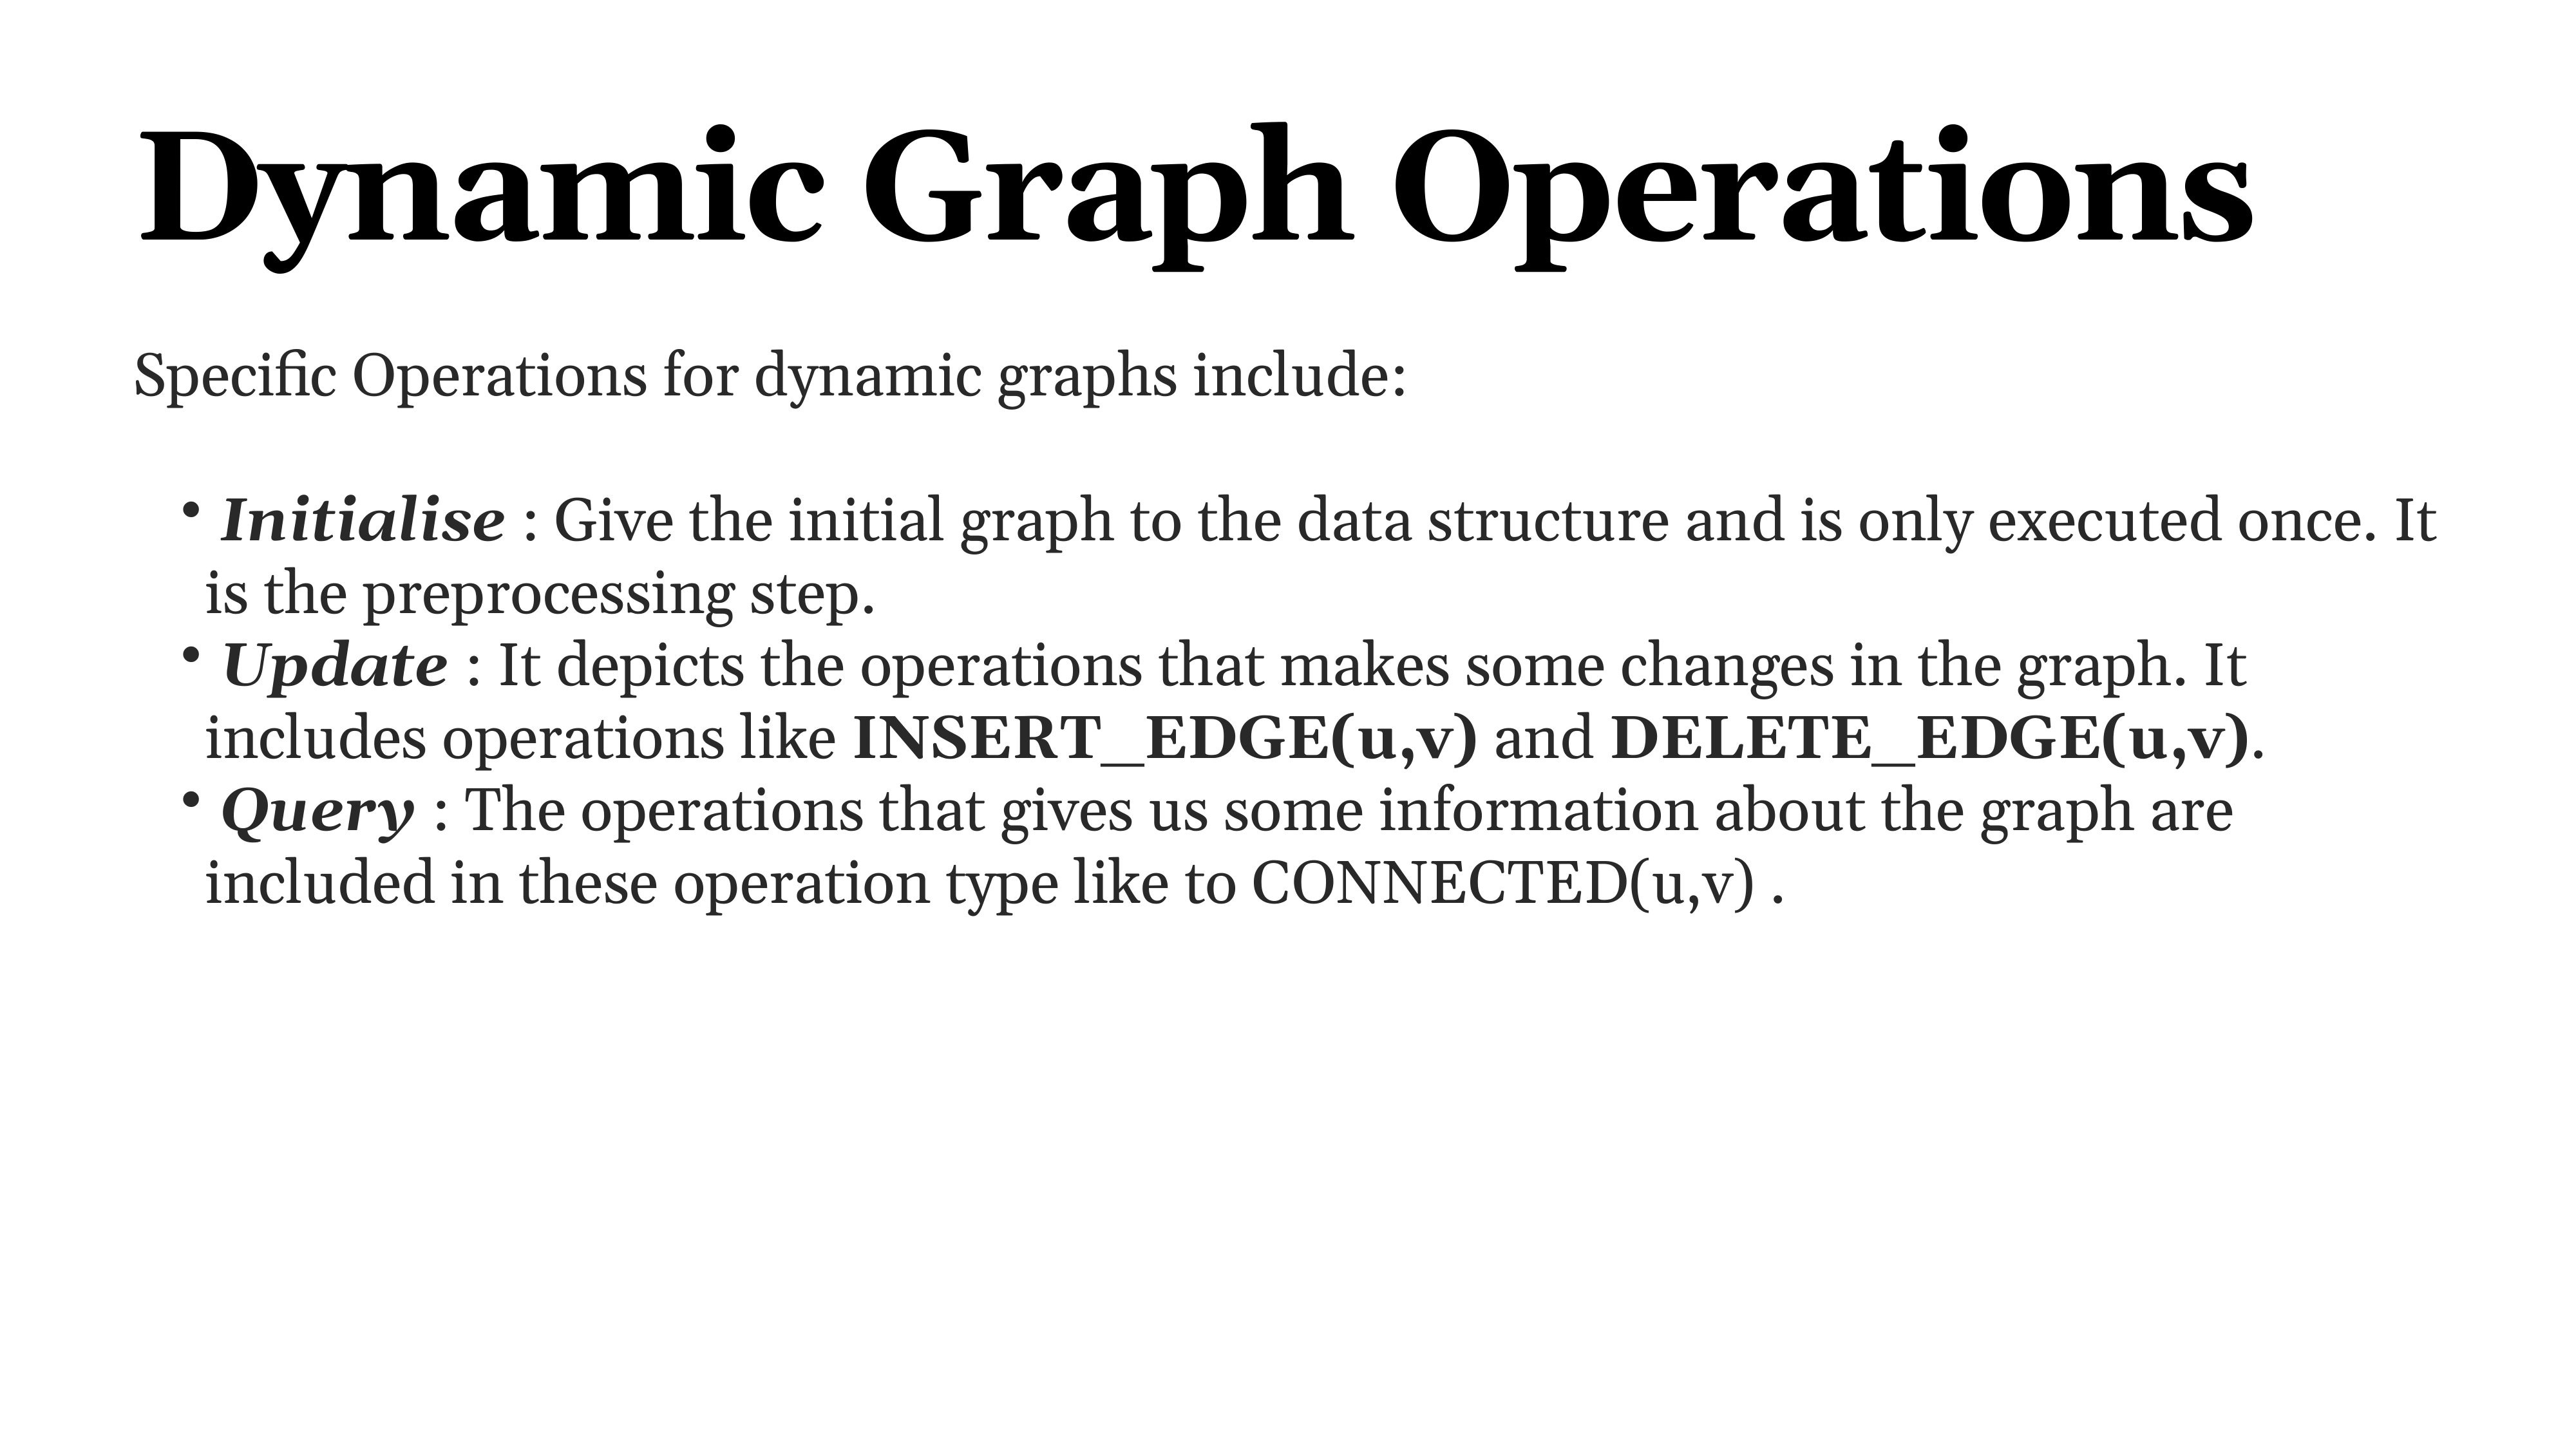

# Dynamic Graph Operations
Specific Operations for dynamic graphs include:

 Initialise : Give the initial graph to the data structure and is only executed once. It is the preprocessing step.
 Update : It depicts the operations that makes some changes in the graph. It includes operations like INSERT_EDGE(u,v) and DELETE_EDGE(u,v).
 Query : The operations that gives us some information about the graph are included in these operation type like to CONNECTED(u,v) .